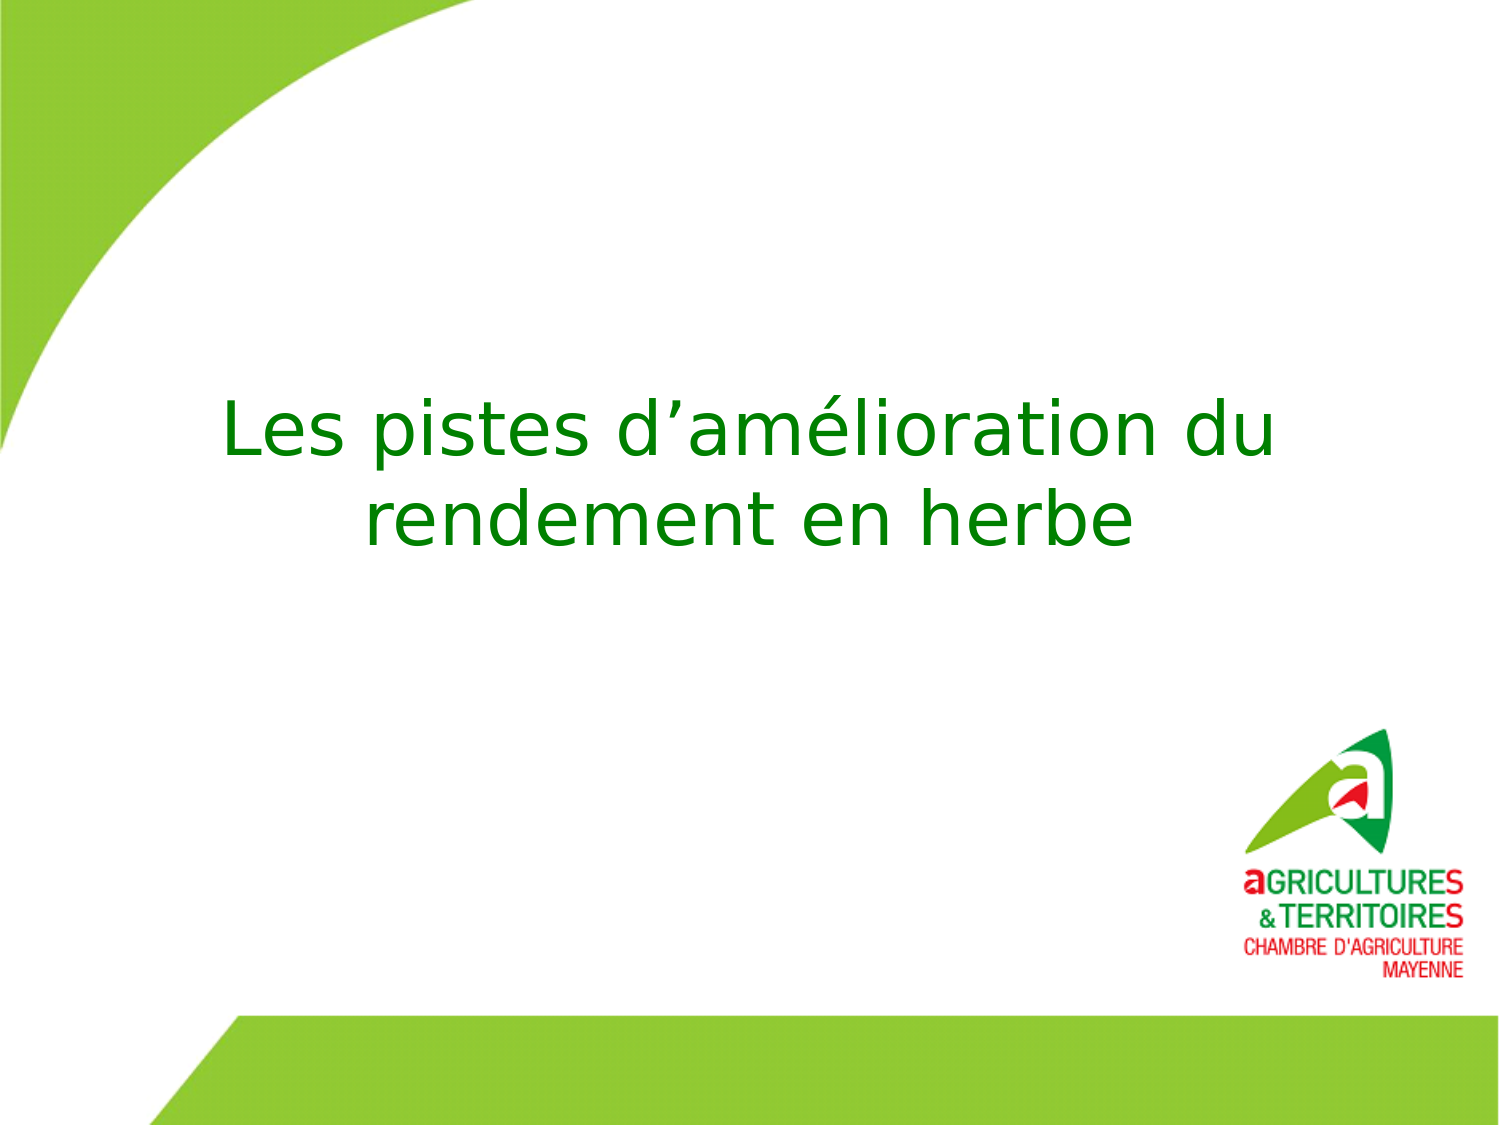

# Les pistes d’amélioration du rendement en herbe